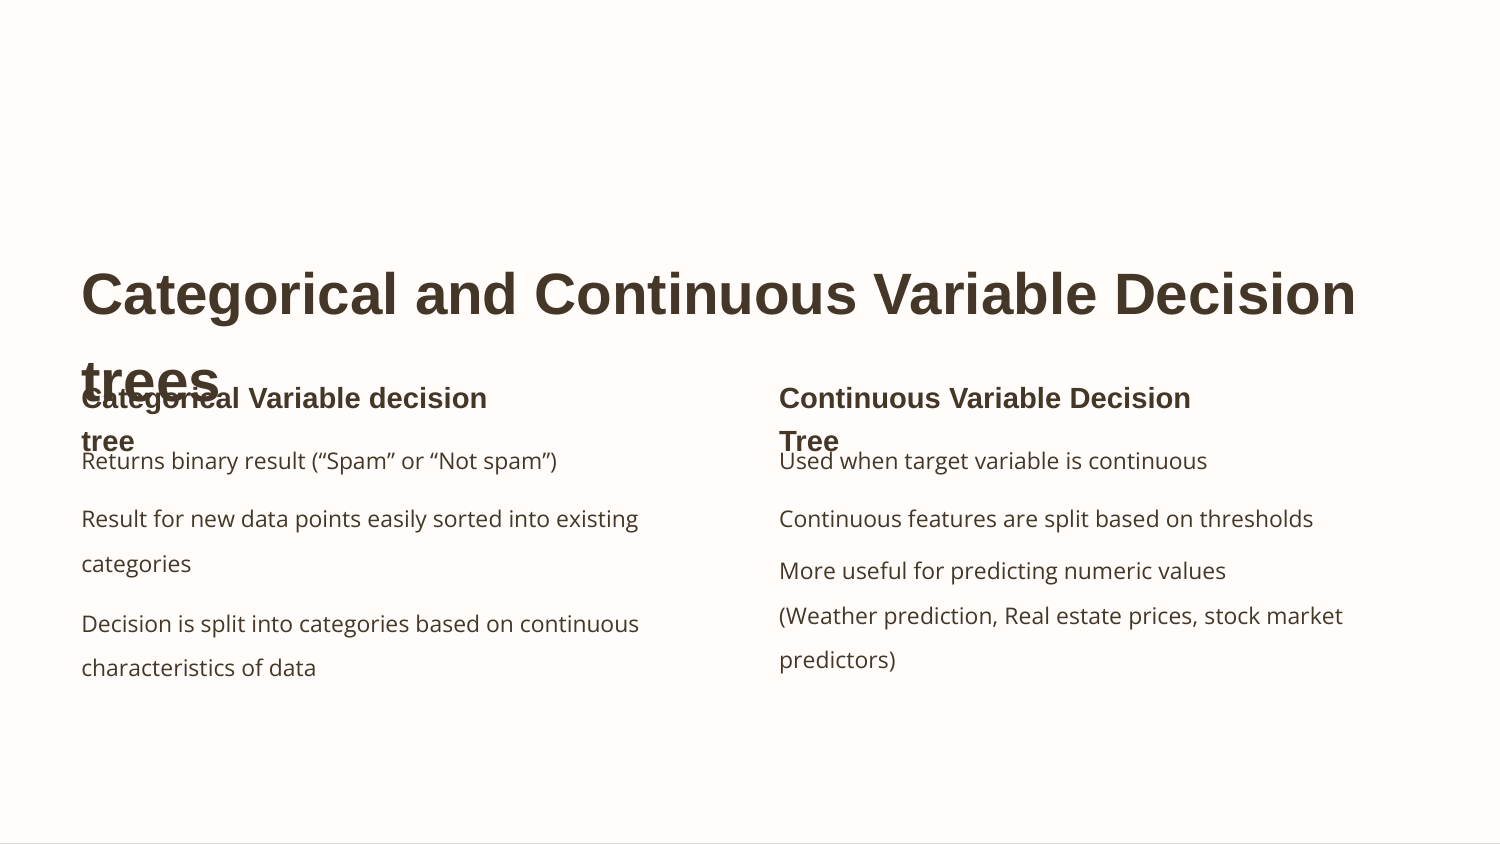

Categorical and Continuous Variable Decision trees
Categorical Variable decision tree
Continuous Variable Decision Tree
Returns binary result (“Spam” or “Not spam”)
Used when target variable is continuous
Result for new data points easily sorted into existing categories
Continuous features are split based on thresholds
More useful for predicting numeric values
(Weather prediction, Real estate prices, stock market predictors)
Decision is split into categories based on continuous characteristics of data